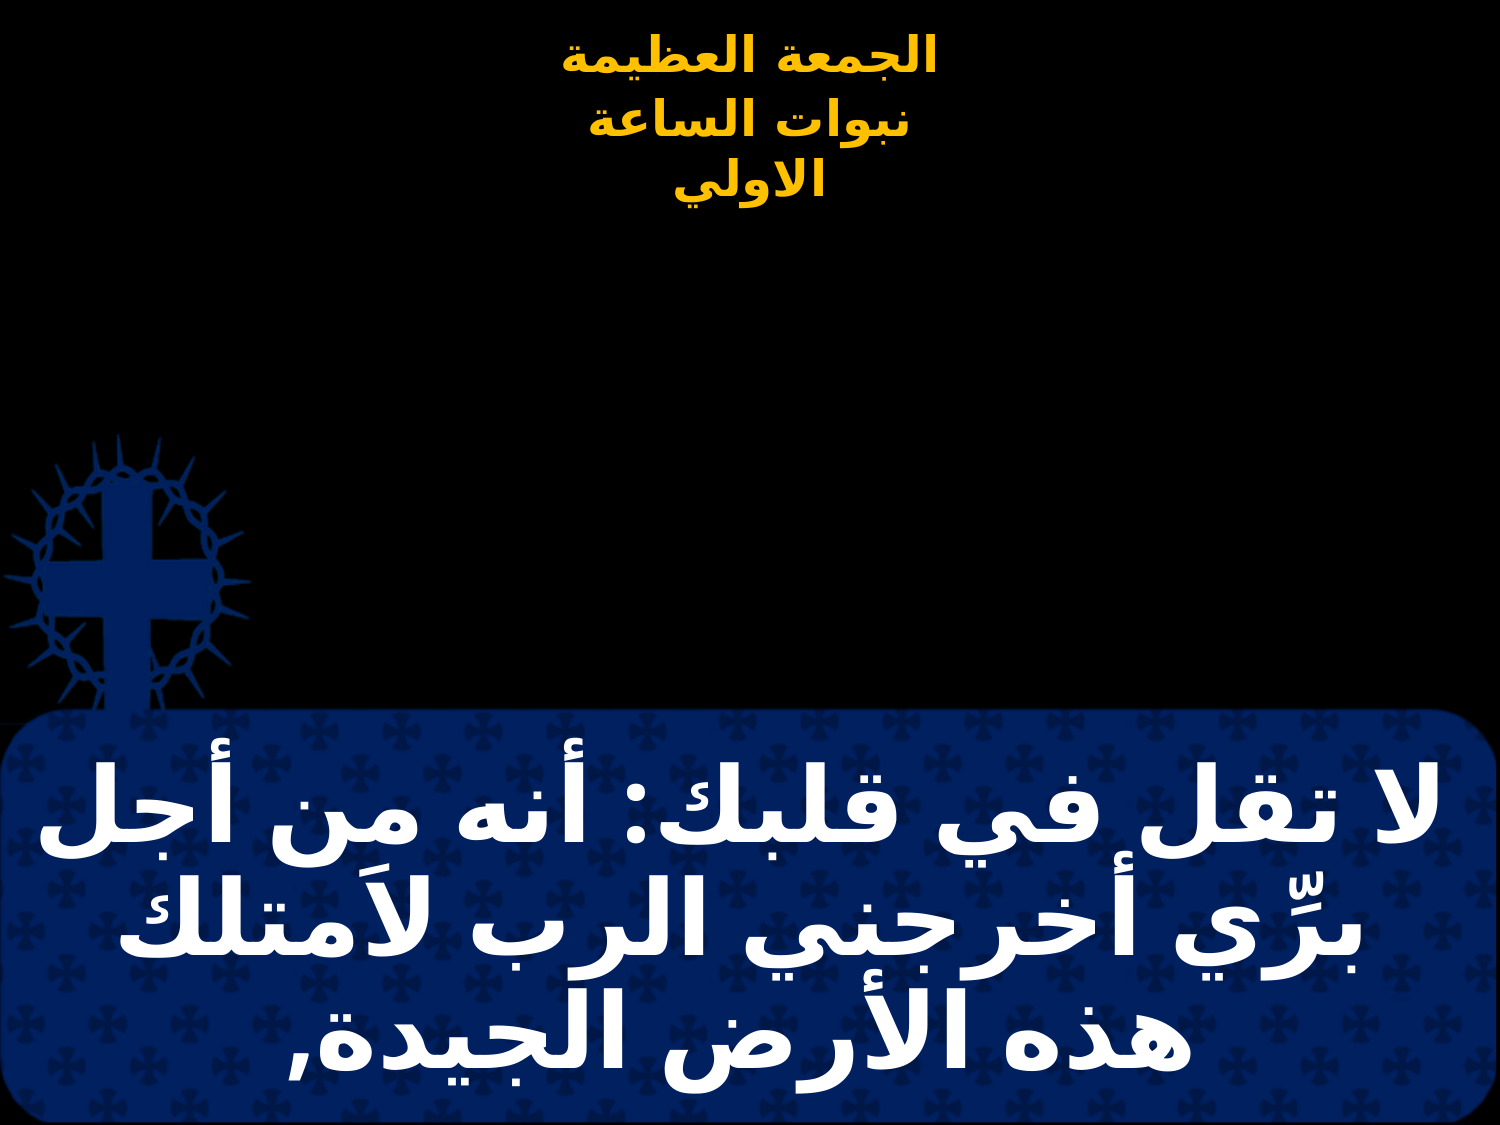

# لا تقل في قلبك: أنه من أجل برِّي أخرجني الرب لاَمتلك هذه الأرض الجيدة,